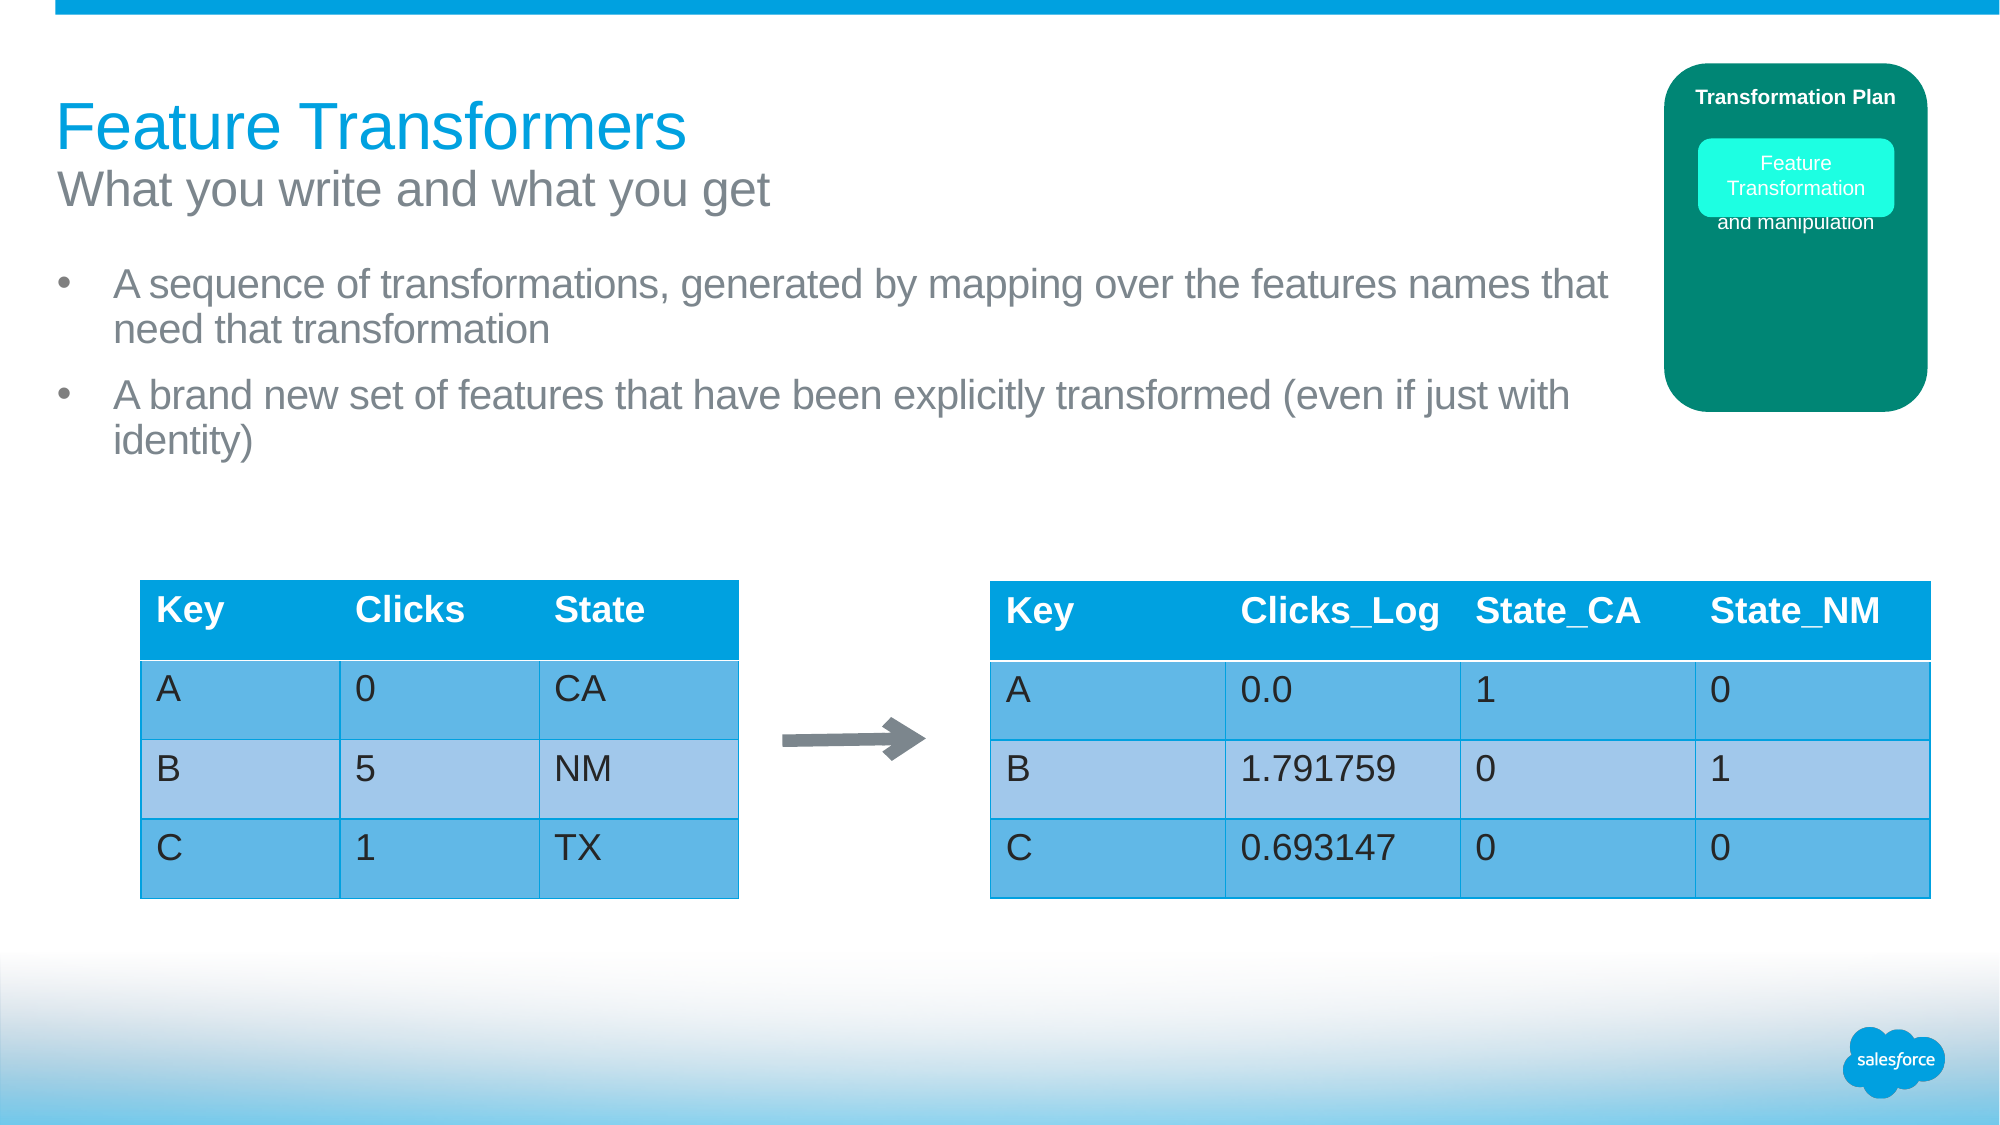

# Feature Transformers
Transformation Plan

Feature engineering and manipulation
Feature Transformation
What you write and what you get
A sequence of transformations, generated by mapping over the features names that need that transformation
A brand new set of features that have been explicitly transformed (even if just with identity)
| Key | Clicks | State |
| --- | --- | --- |
| A | 0 | CA |
| B | 5 | NM |
| C | 1 | TX |
| Key | Clicks\_Log | State\_CA | State\_NM |
| --- | --- | --- | --- |
| A | 0.0 | 1 | 0 |
| B | 1.791759 | 0 | 1 |
| C | 0.693147 | 0 | 0 |